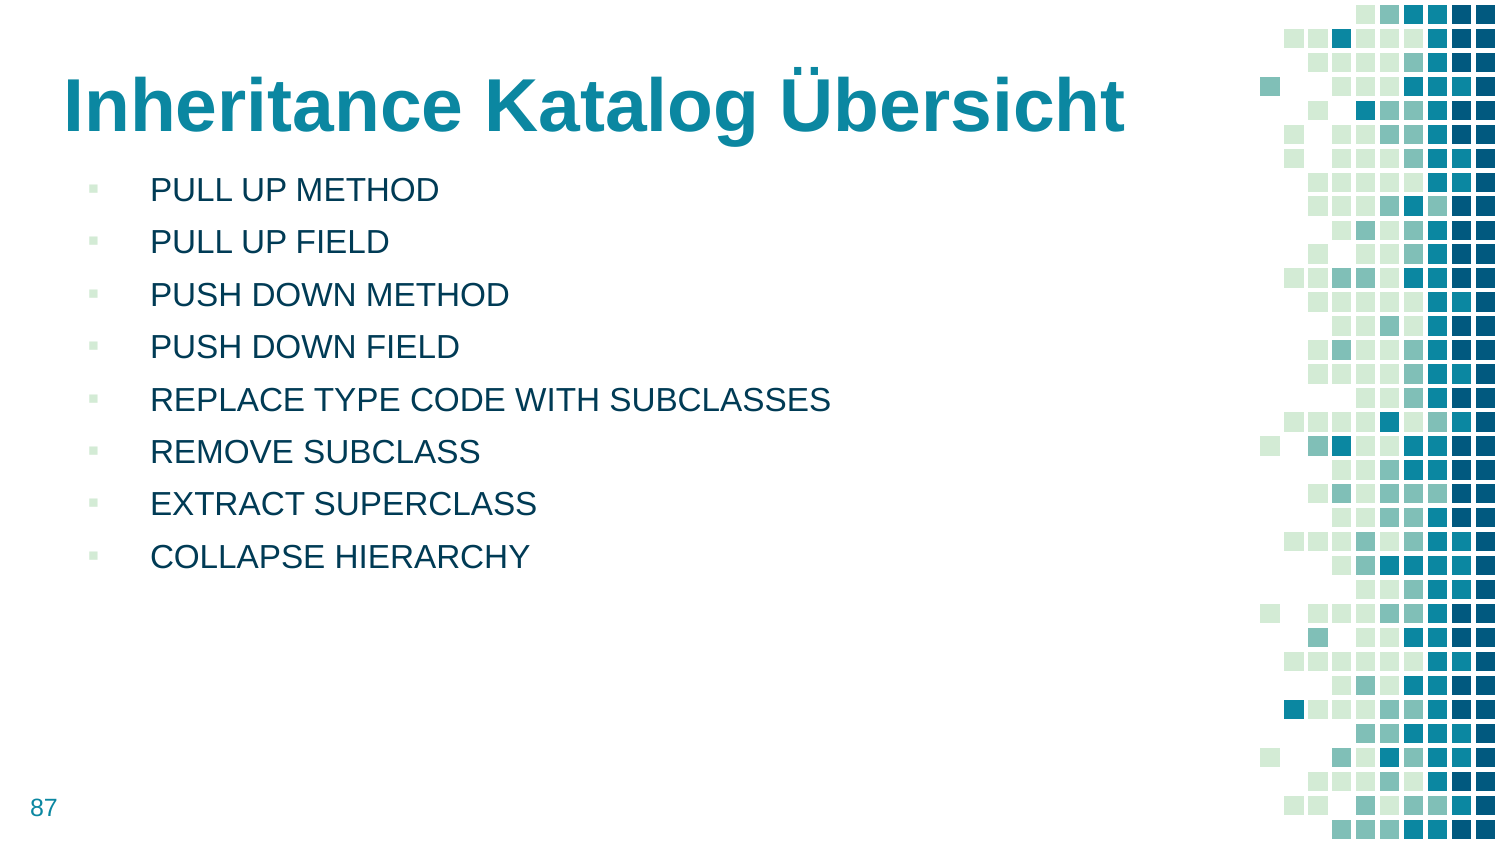

# Inheritance Katalog Übersicht
PULL UP METHOD
PULL UP FIELD
PUSH DOWN METHOD
PUSH DOWN FIELD
REPLACE TYPE CODE WITH SUBCLASSES
REMOVE SUBCLASS
EXTRACT SUPERCLASS
COLLAPSE HIERARCHY

87